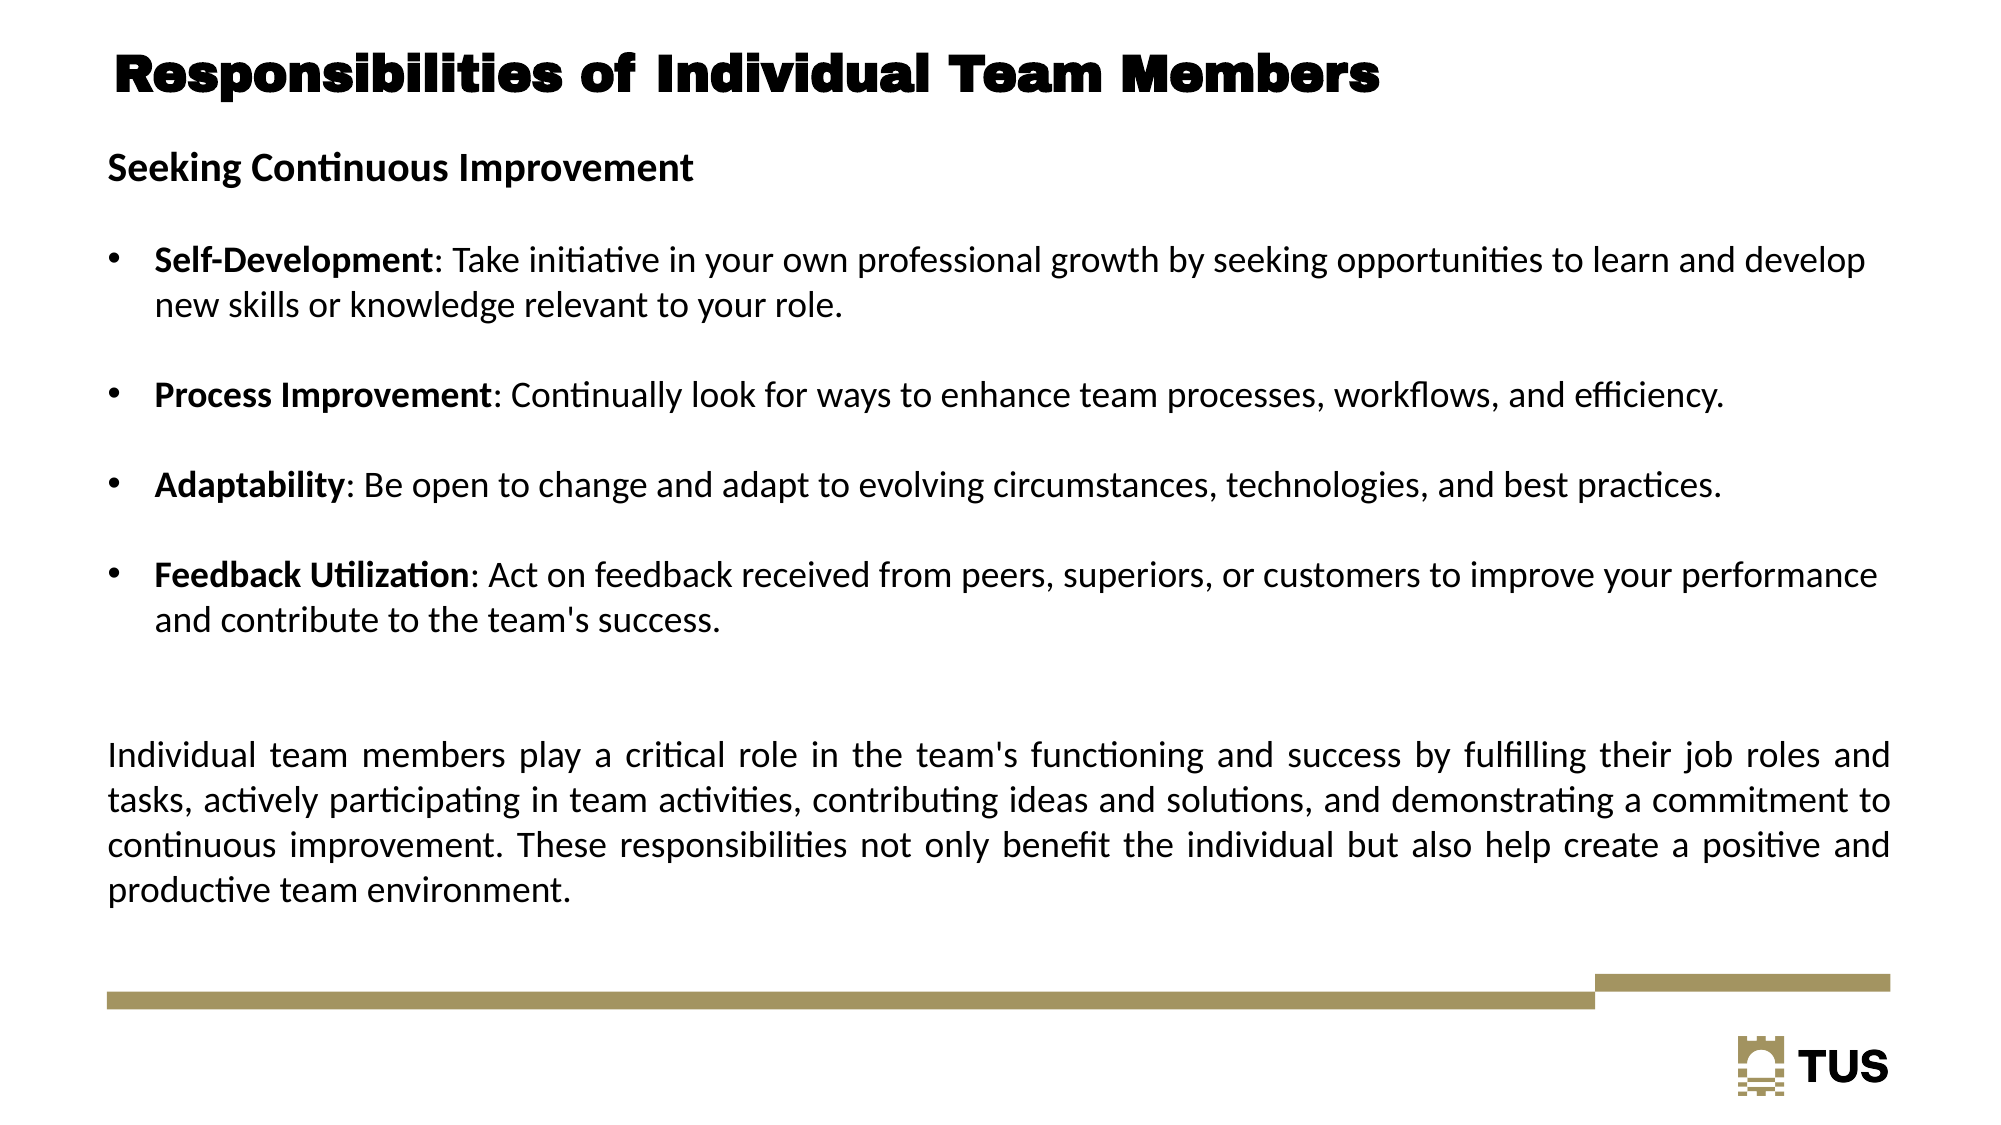

# Responsibilities of Individual Team Members
Seeking Continuous Improvement

Self-Development: Take initiative in your own professional growth by seeking opportunities to learn and develop new skills or knowledge relevant to your role.

Process Improvement: Continually look for ways to enhance team processes, workflows, and efficiency.

Adaptability: Be open to change and adapt to evolving circumstances, technologies, and best practices.

Feedback Utilization: Act on feedback received from peers, superiors, or customers to improve your performance and contribute to the team's success.

Individual team members play a critical role in the team's functioning and success by fulfilling their job roles and tasks, actively participating in team activities, contributing ideas and solutions, and demonstrating a commitment to continuous improvement. These responsibilities not only benefit the individual but also help create a positive and productive team environment.